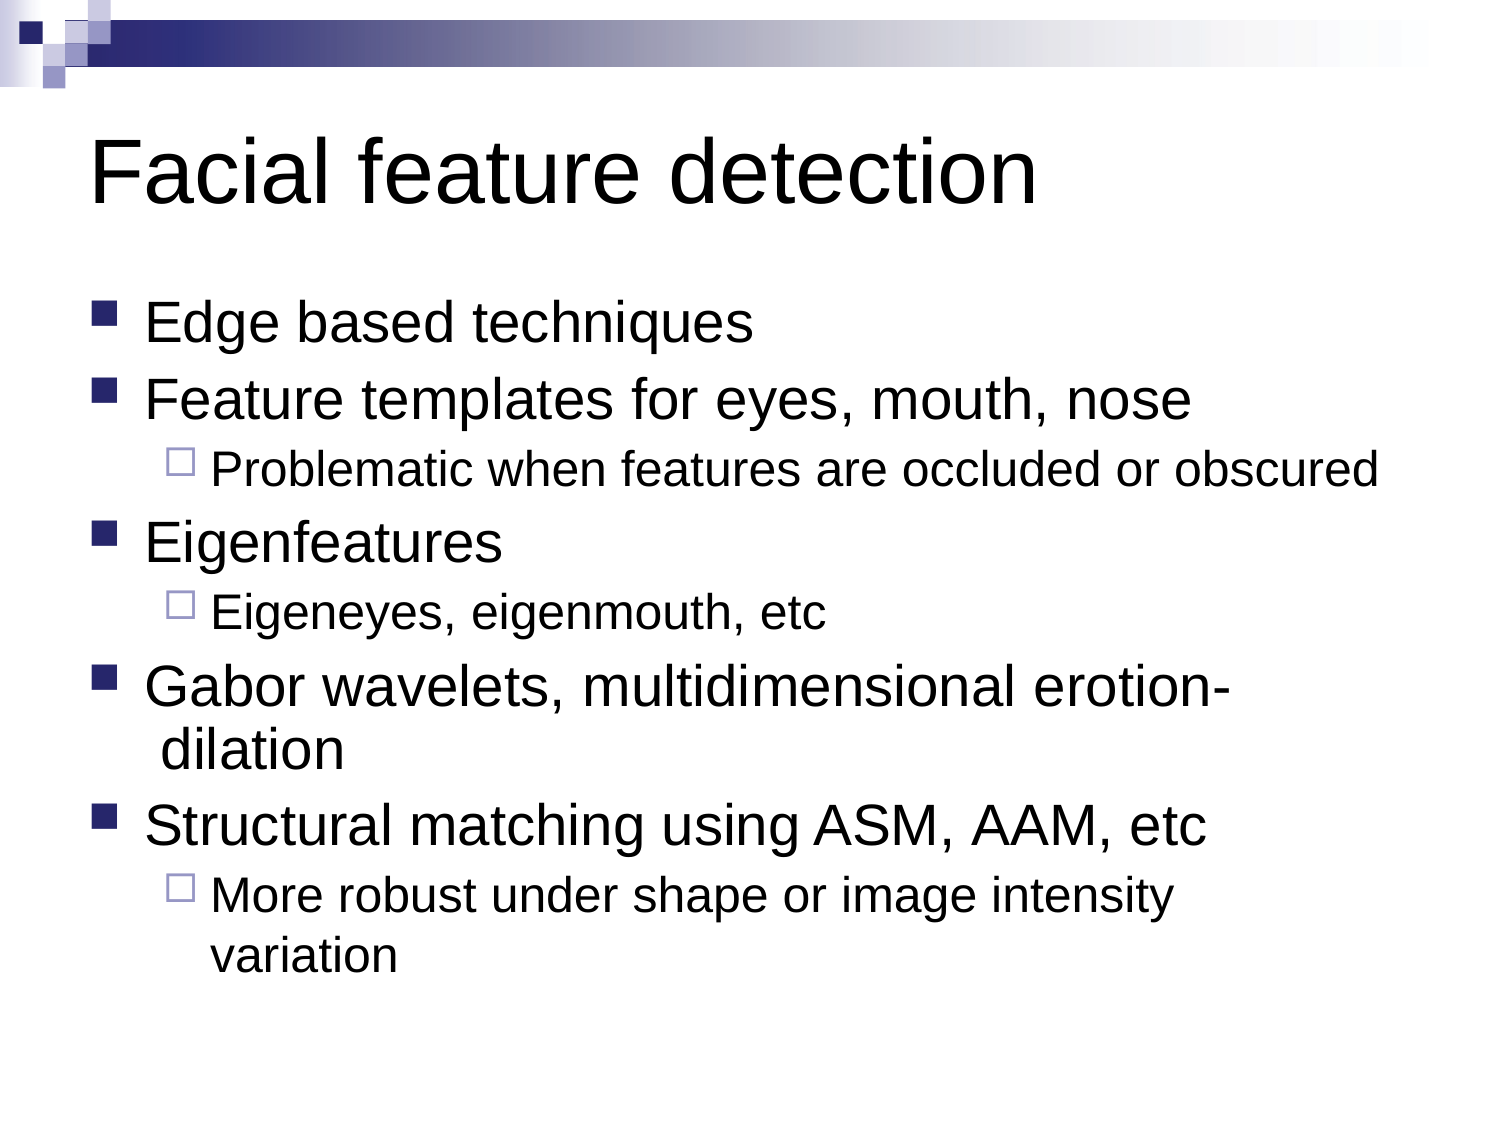

# Facial feature detection
Edge based techniques
Feature templates for eyes, mouth, nose
Problematic when features are occluded or obscured
Eigenfeatures
Eigeneyes, eigenmouth, etc
Gabor wavelets, multidimensional erotion-  dilation
Structural matching using ASM, AAM, etc
More robust under shape or image intensity variation